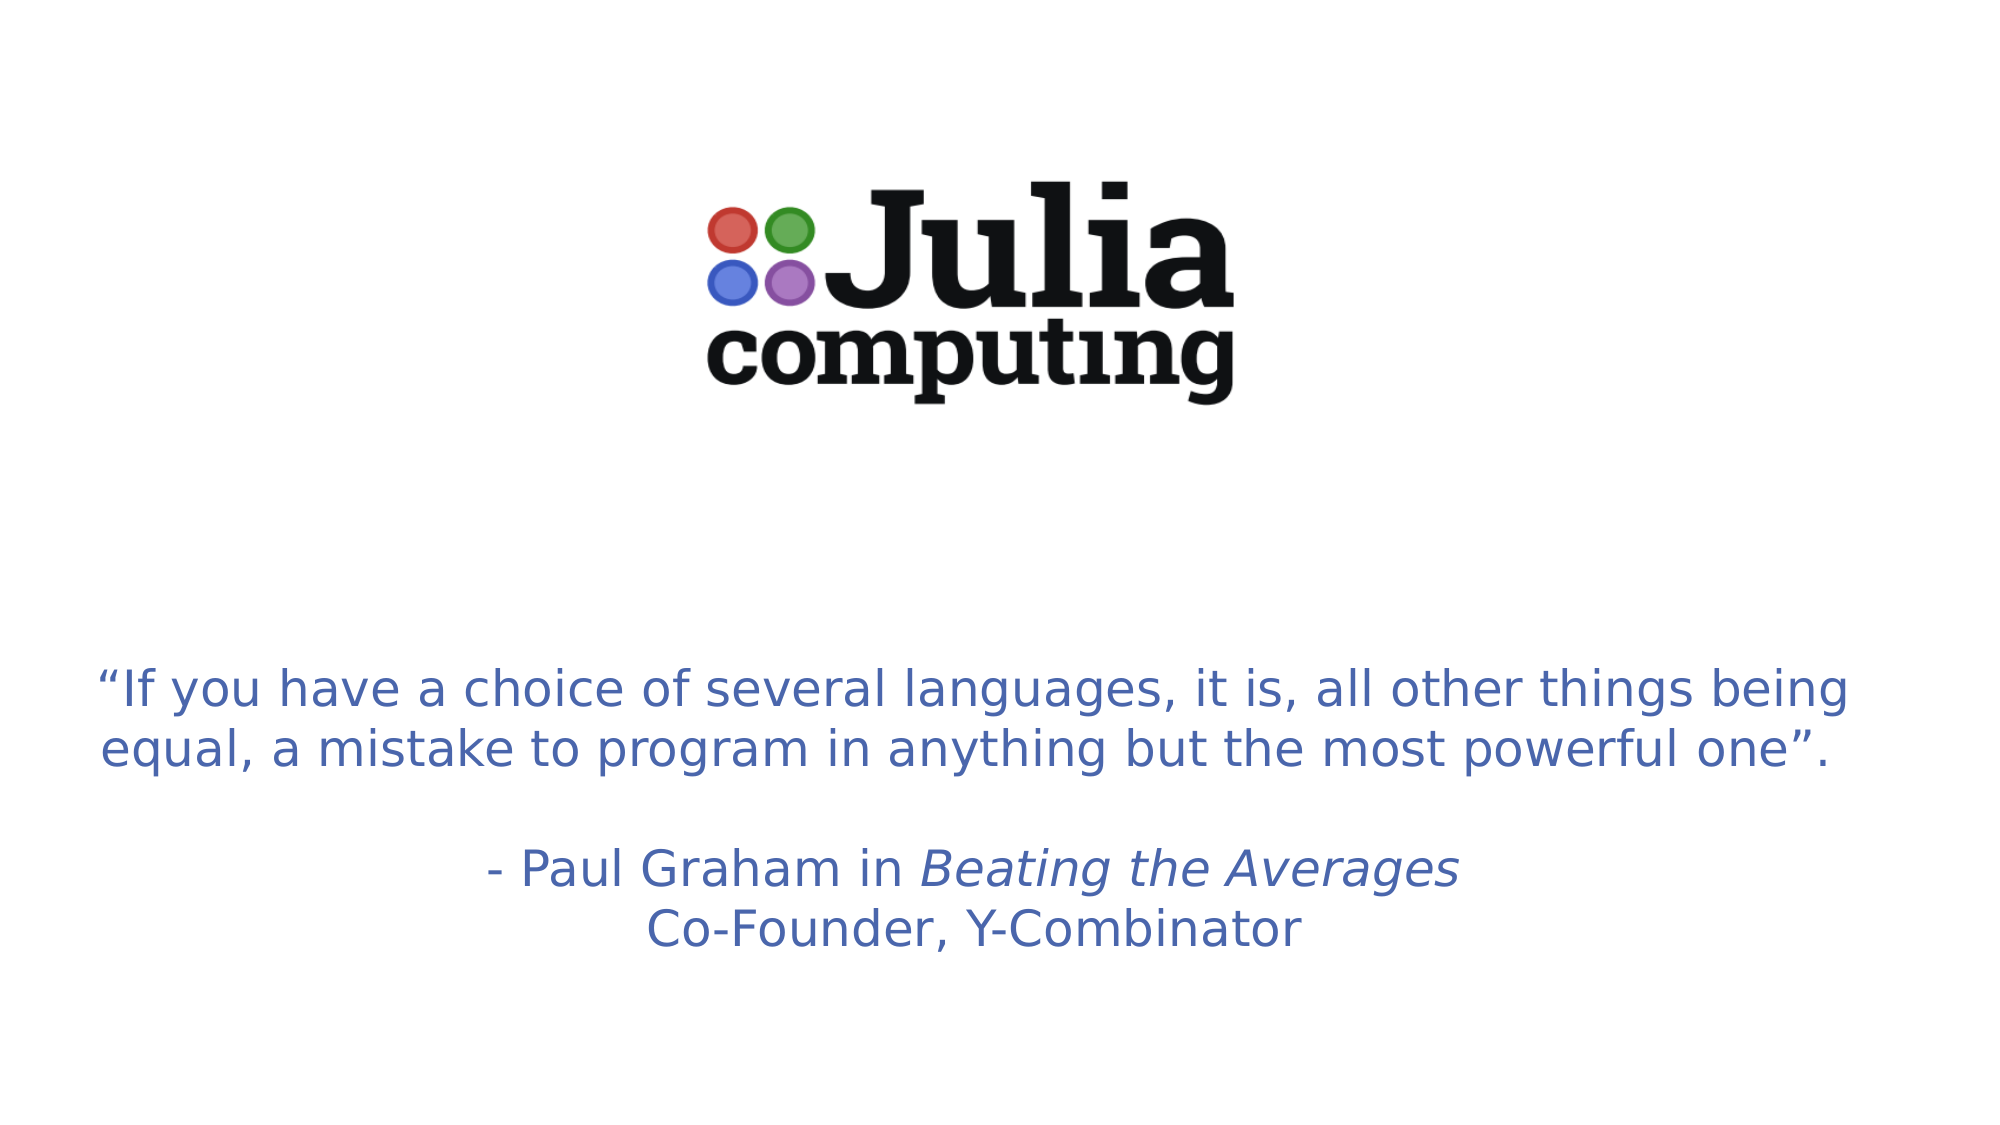

“If you have a choice of several languages, it is, all other things being equal, a mistake to program in anything but the most powerful one”.
- Paul Graham in Beating the Averages
Co-Founder, Y-Combinator